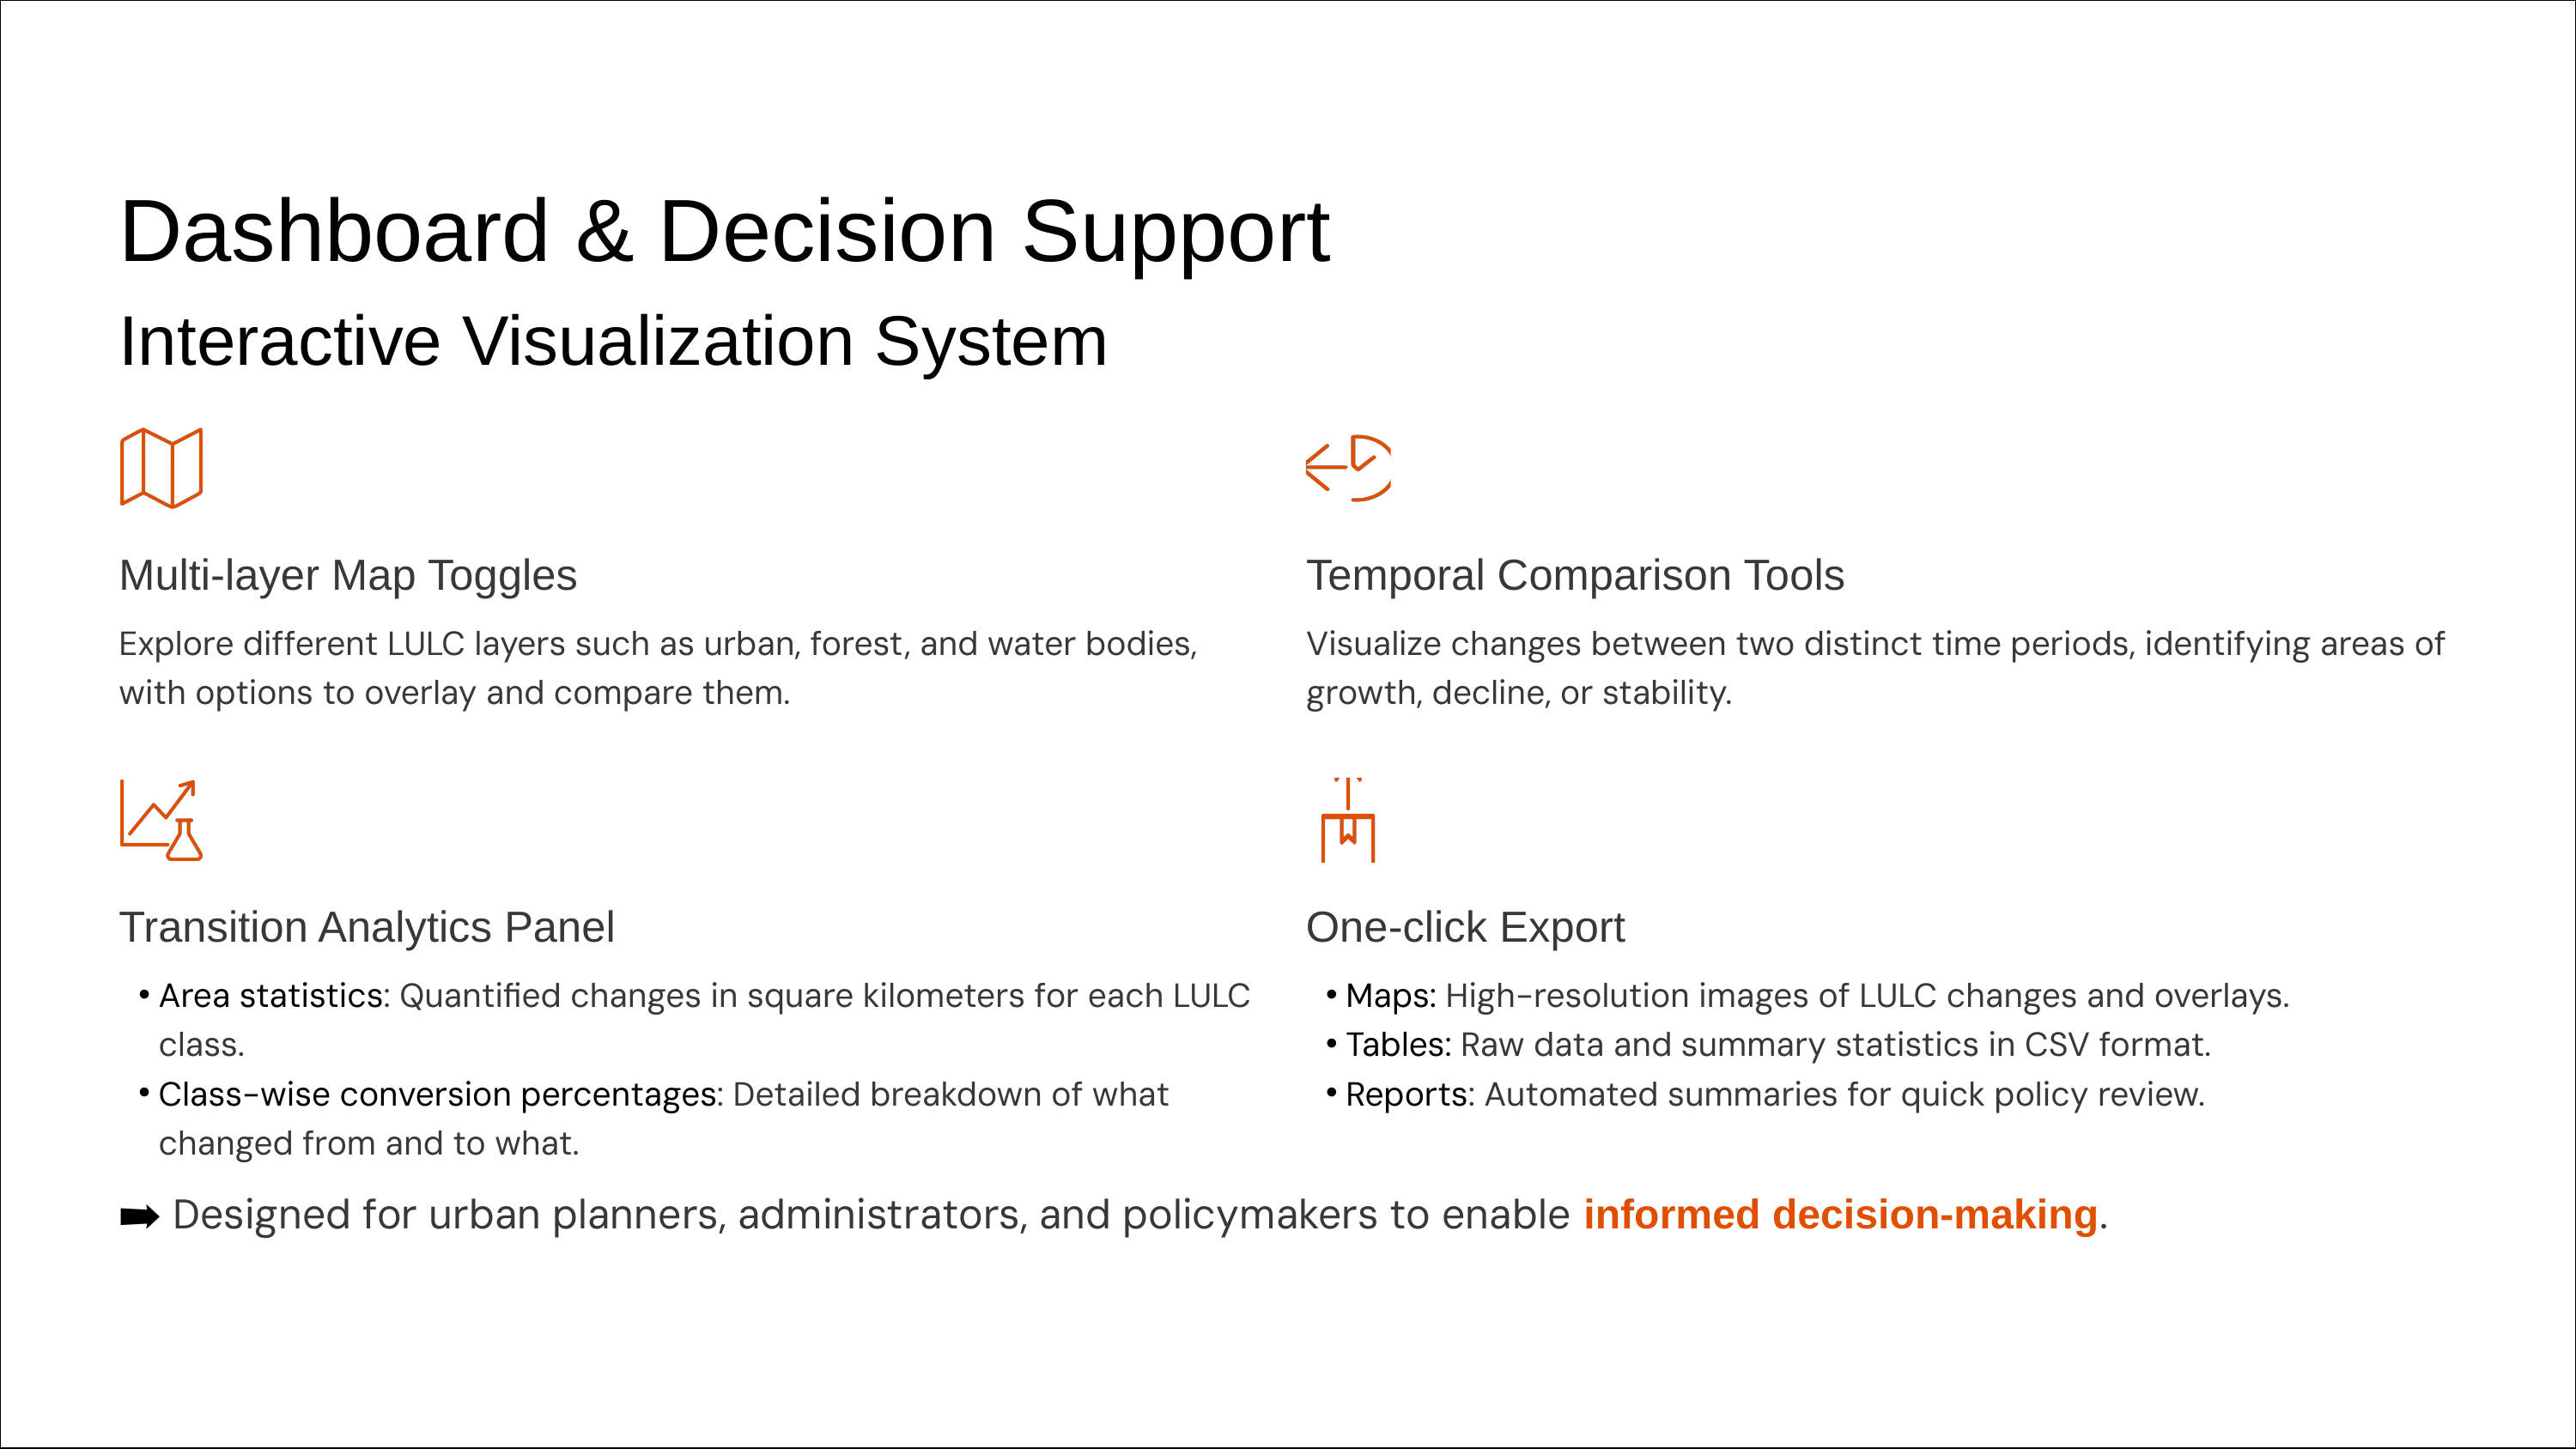

Dashboard & Decision Support
Interactive Visualization System

Multi-layer Map Toggles
Temporal Comparison Tools
Explore different LULC layers such as urban, forest, and water bodies, with options to overlay and compare them.
Visualize changes between two distinct time periods, identifying areas of growth, decline, or stability.

Transition Analytics Panel
One-click Export
Area statistics: Quantified changes in square kilometers for each LULC class.
Class-wise conversion percentages: Detailed breakdown of what changed from and to what.
Maps: High-resolution images of LULC changes and overlays.
Tables: Raw data and summary statistics in CSV format.
Reports: Automated summaries for quick policy review.
➡️ Designed for urban planners, administrators, and policymakers to enable informed decision-making.